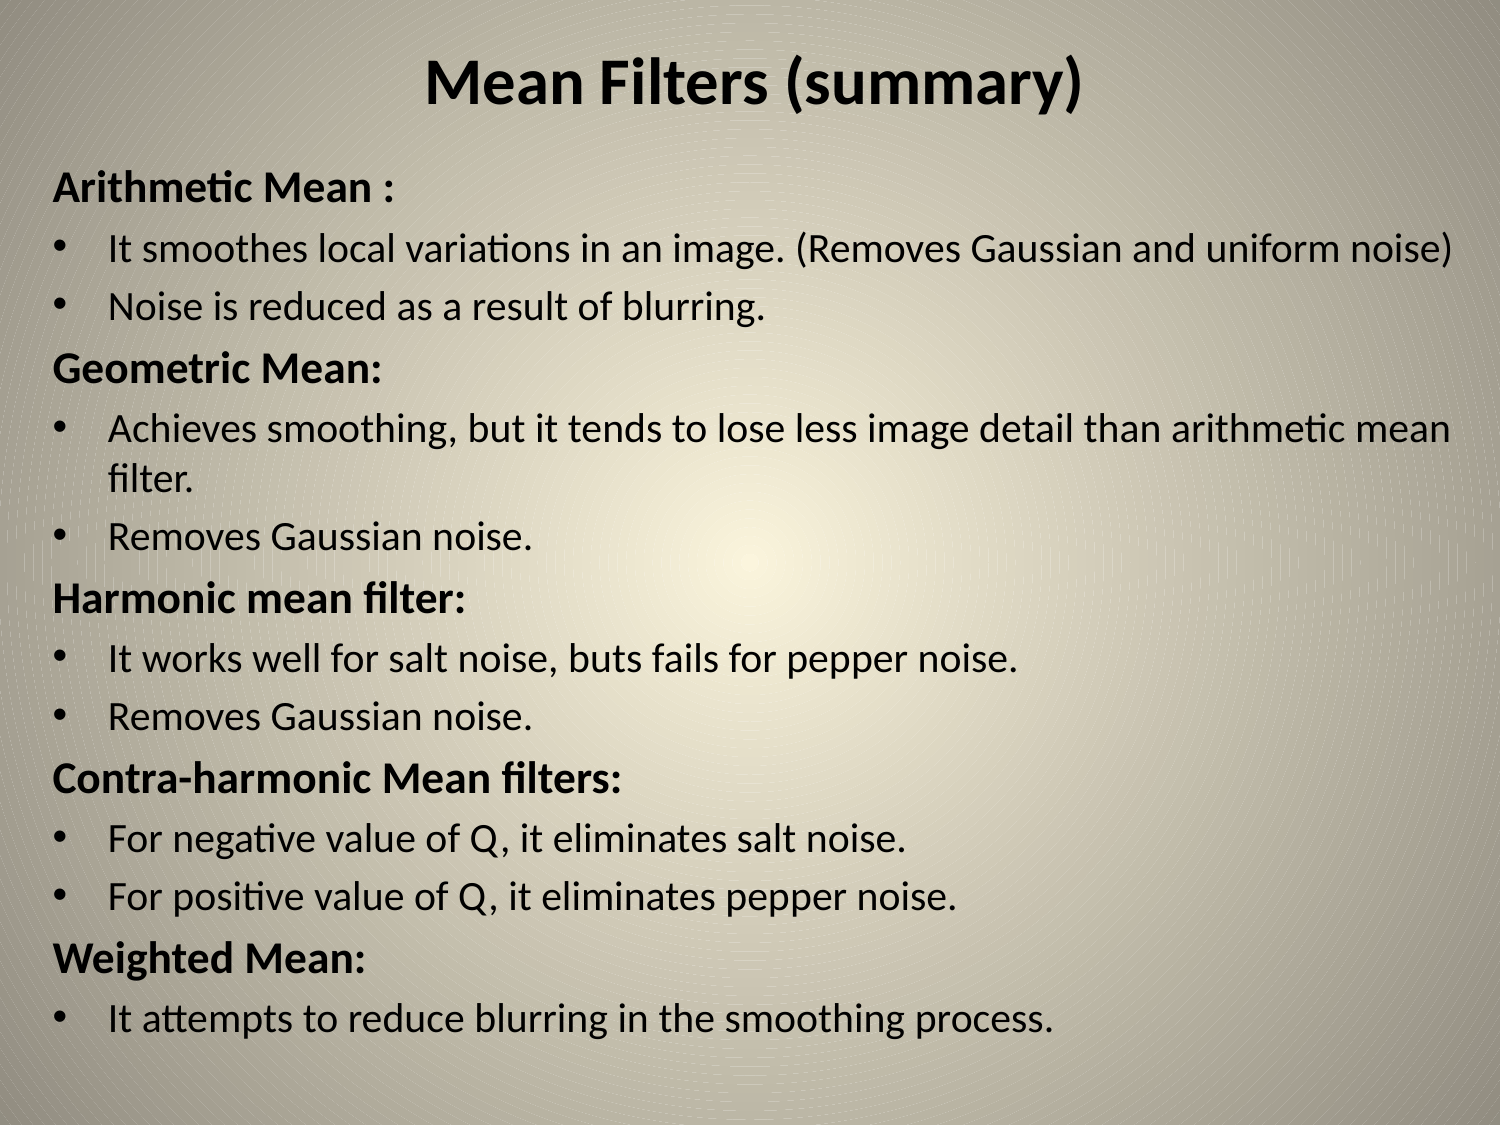

# Mean Filters (summary)
Arithmetic Mean :
It smoothes local variations in an image. (Removes Gaussian and uniform noise)
Noise is reduced as a result of blurring.
Geometric Mean:
Achieves smoothing, but it tends to lose less image detail than arithmetic mean filter.
Removes Gaussian noise.
Harmonic mean filter:
It works well for salt noise, buts fails for pepper noise.
Removes Gaussian noise.
Contra-harmonic Mean filters:
For negative value of Q, it eliminates salt noise.
For positive value of Q, it eliminates pepper noise.
Weighted Mean:
It attempts to reduce blurring in the smoothing process.